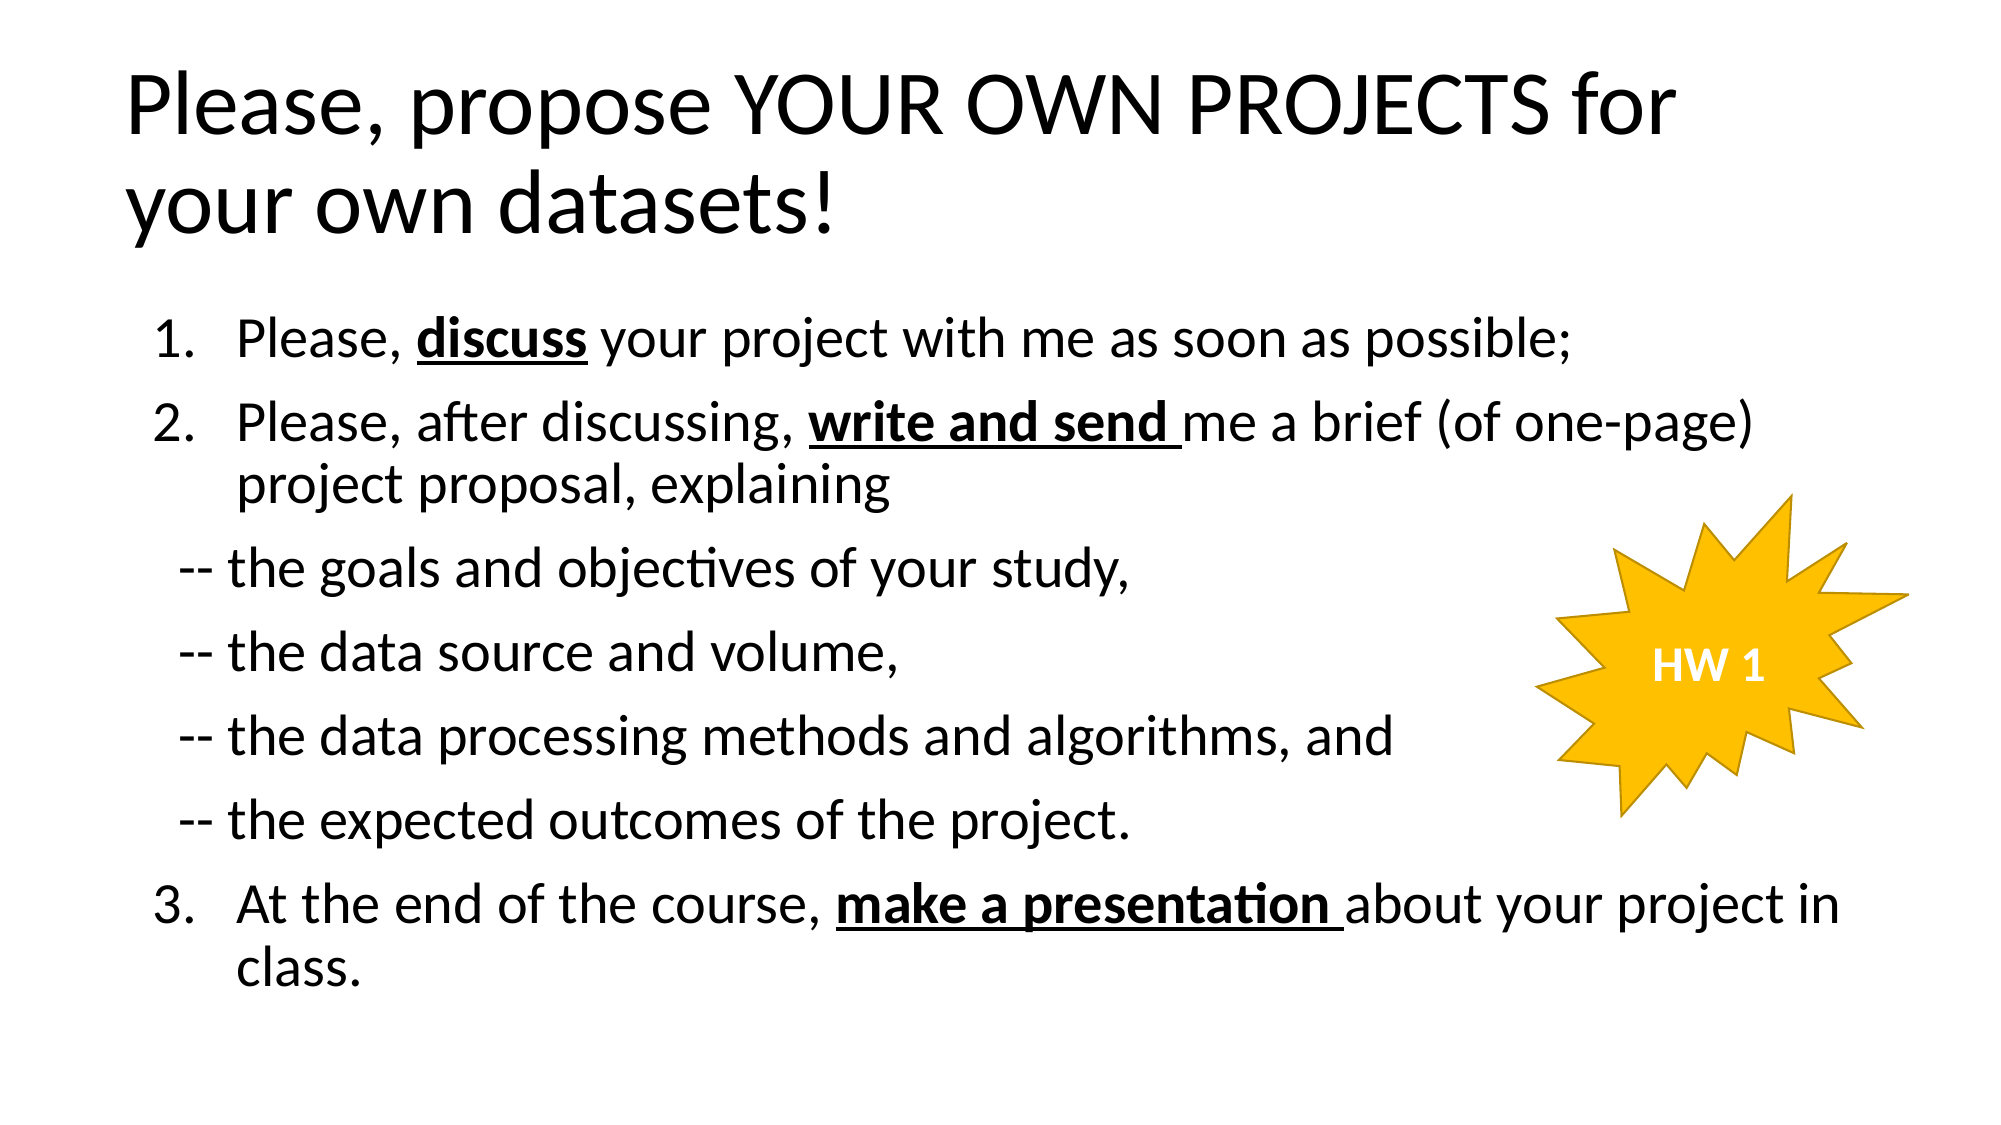

# Please, propose YOUR OWN PROJECTS for your own datasets!
Please, discuss your project with me as soon as possible;
Please, after discussing, write and send me a brief (of one-page) project proposal, explaining
  -- the goals and objectives of your study,
  -- the data source and volume,
  -- the data processing methods and algorithms, and
  -- the expected outcomes of the project.
At the end of the course, make a presentation about your project in class.

HW 1